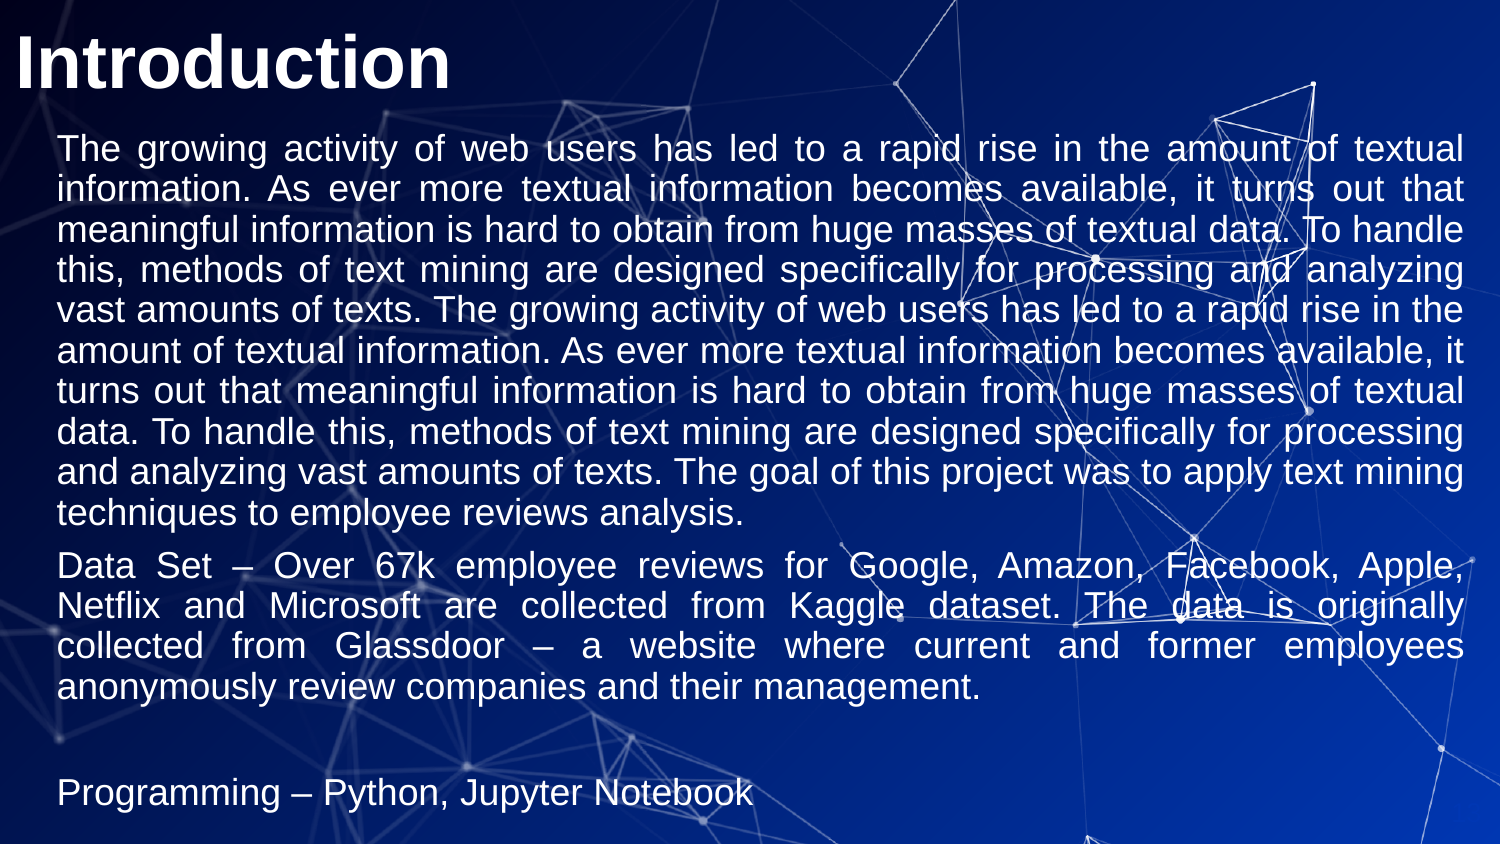

# Introduction
The growing activity of web users has led to a rapid rise in the amount of textual information. As ever more textual information becomes available, it turns out that meaningful information is hard to obtain from huge masses of textual data. To handle this, methods of text mining are designed specifically for processing and analyzing vast amounts of texts. The growing activity of web users has led to a rapid rise in the amount of textual information. As ever more textual information becomes available, it turns out that meaningful information is hard to obtain from huge masses of textual data. To handle this, methods of text mining are designed specifically for processing and analyzing vast amounts of texts. The goal of this project was to apply text mining techniques to employee reviews analysis.
Data Set – Over 67k employee reviews for Google, Amazon, Facebook, Apple, Netflix and Microsoft are collected from Kaggle dataset. The data is originally collected from Glassdoor – a website where current and former employees anonymously review companies and their management.

Programming – Python, Jupyter Notebook
13